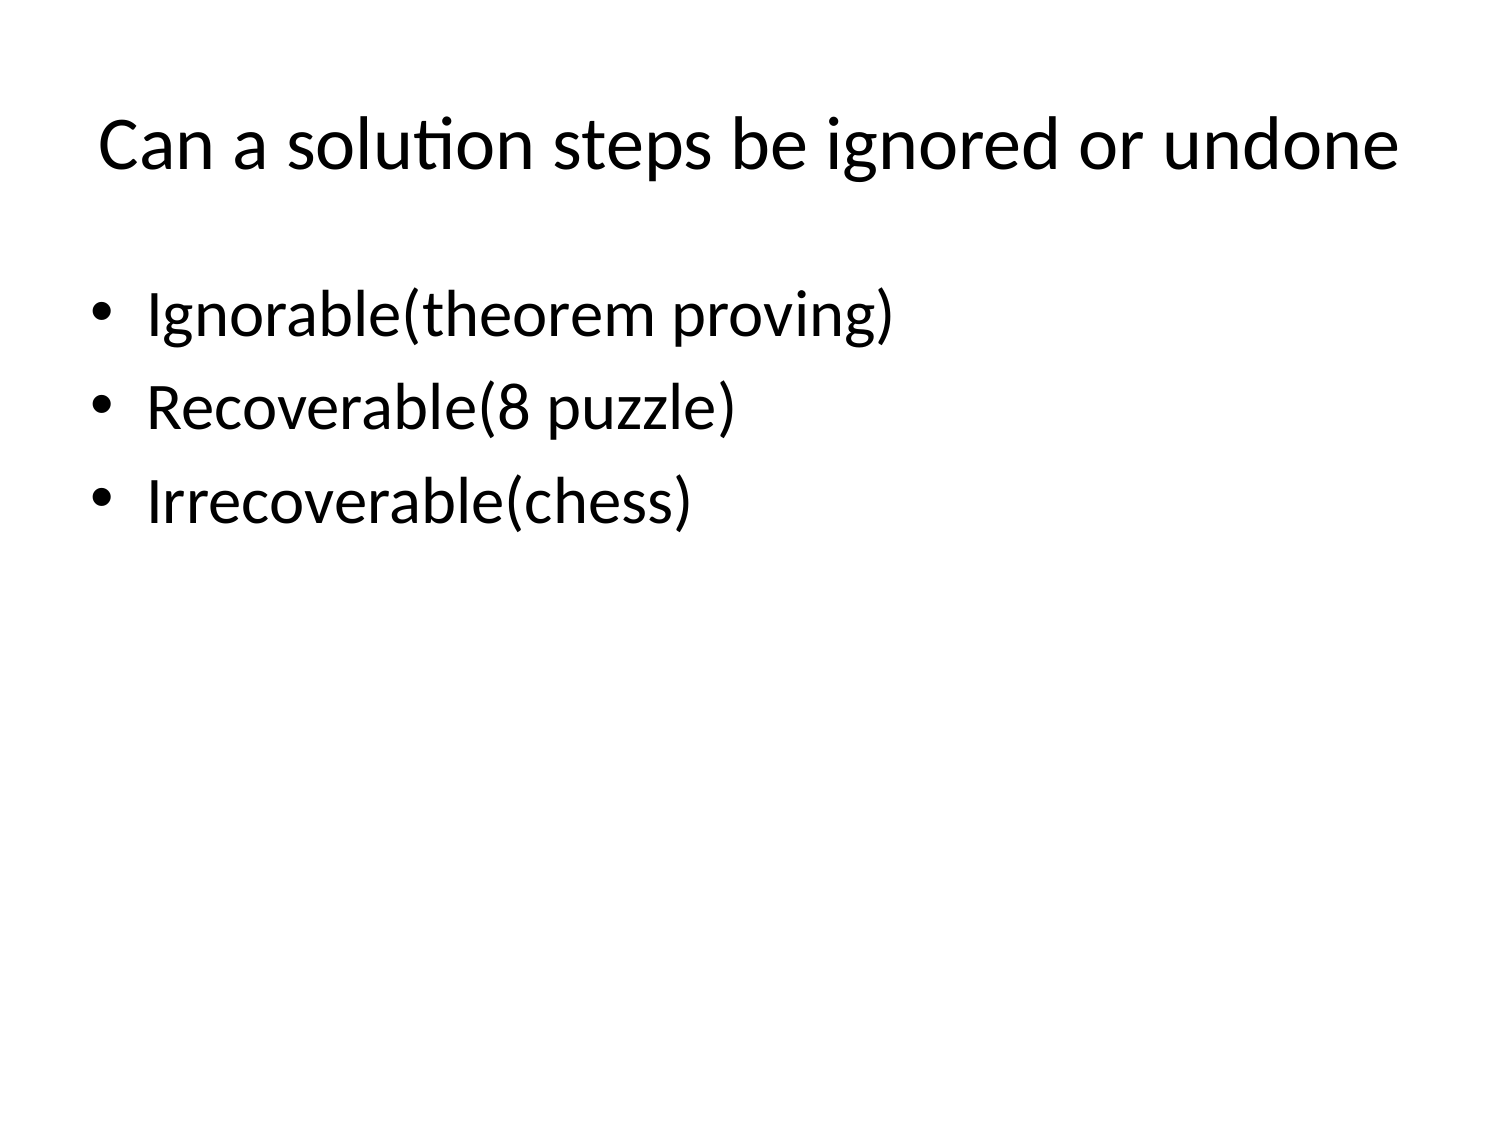

# Can a solution steps be ignored or undone
Ignorable(theorem proving)
Recoverable(8 puzzle)
Irrecoverable(chess)